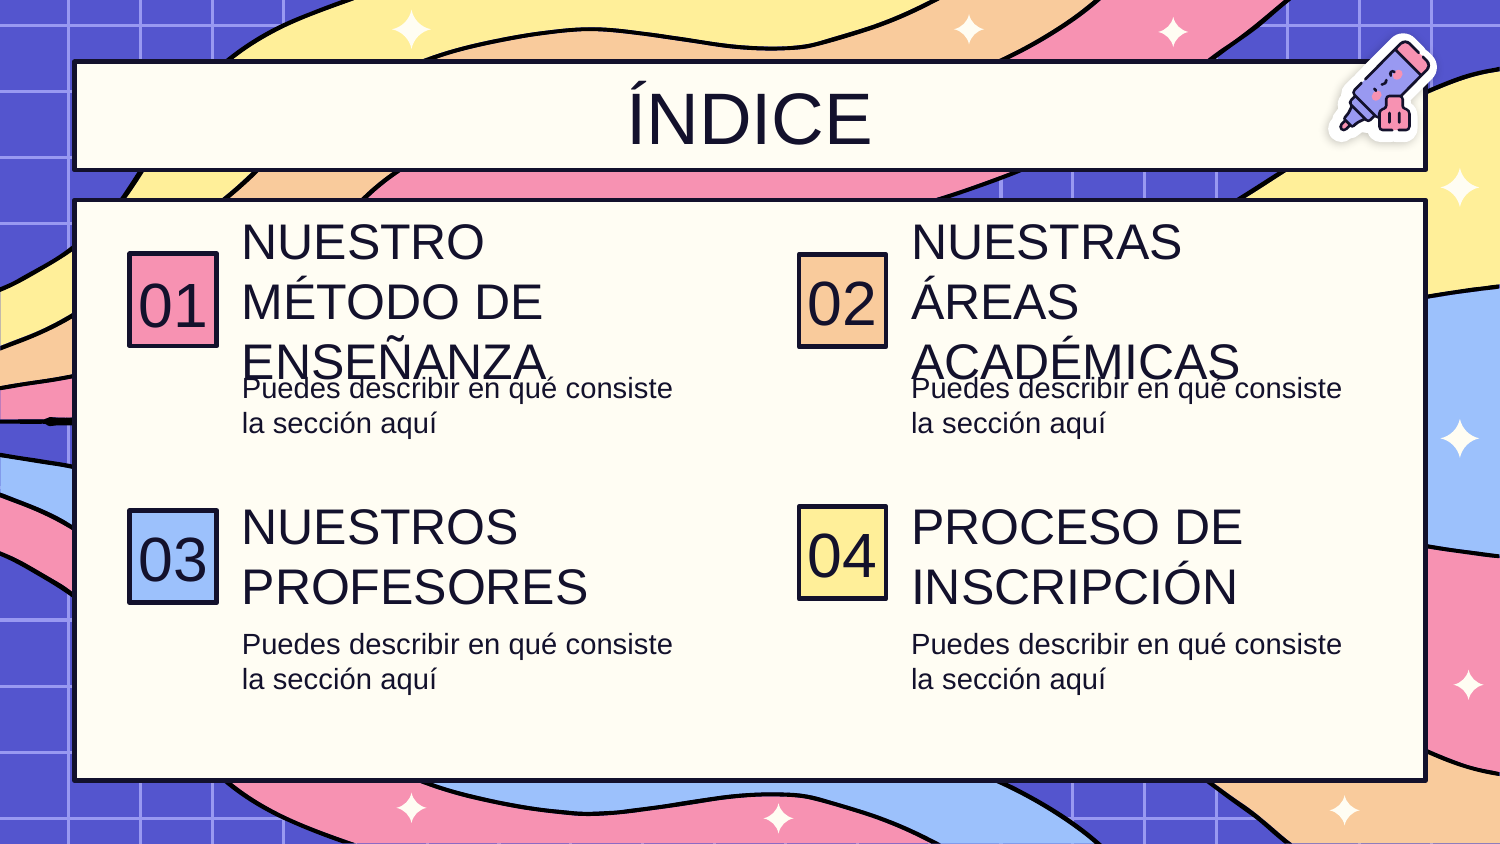

ÍNDICE

# NUESTRO MÉTODO DE ENSEÑANZA
NUESTRAS ÁREAS ACADÉMICAS
01
02
Puedes describir en qué consiste la sección aquí
Puedes describir en qué consiste la sección aquí

NUESTROS PROFESORES
PROCESO DE INSCRIPCIÓN
04
03
Puedes describir en qué consiste la sección aquí
Puedes describir en qué consiste la sección aquí